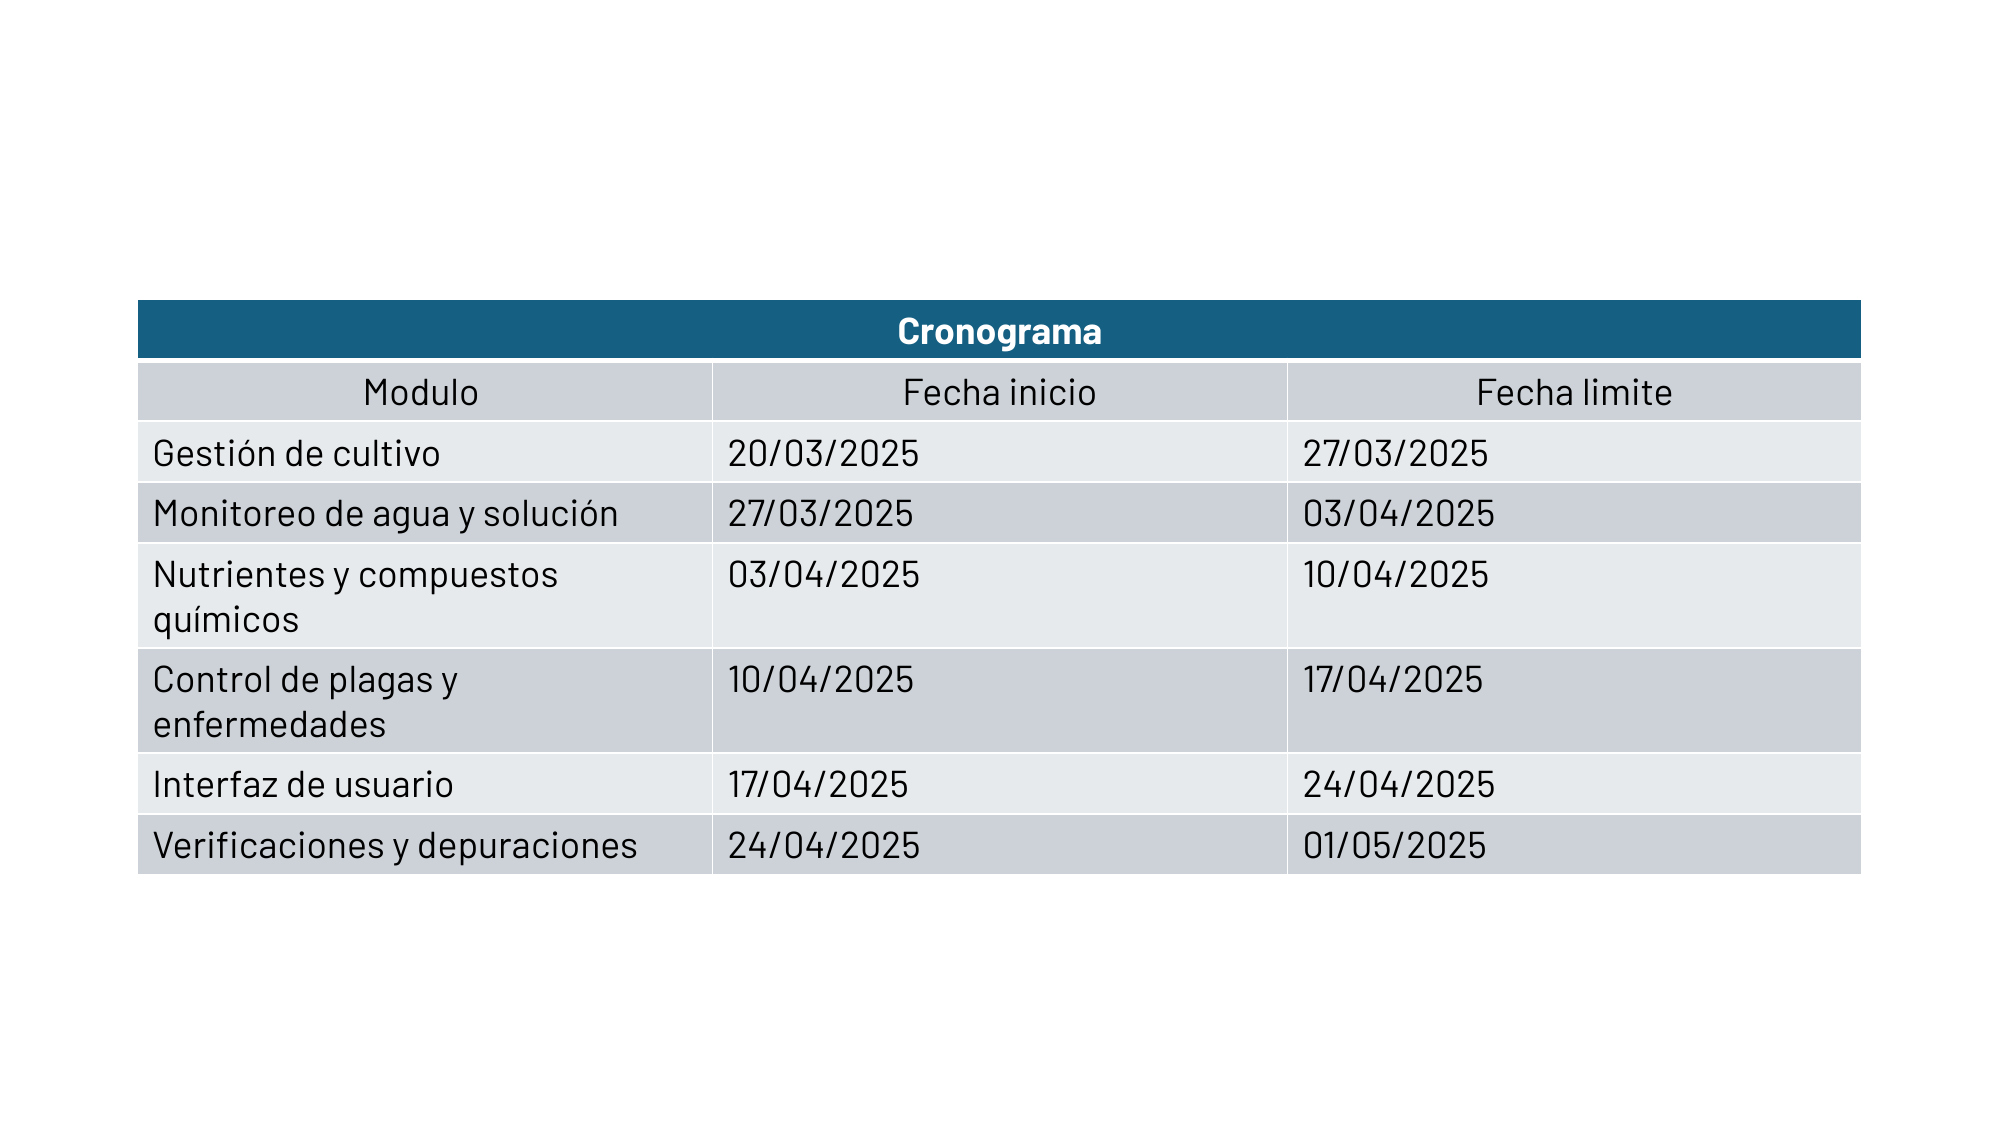

| Cronograma |  |  |
| --- | --- | --- |
| Modulo | Fecha inicio | Fecha limite |
| Gestión de cultivo | 20/03/2025 | 27/03/2025 |
| Monitoreo de agua y solución | 27/03/2025 | 03/04/2025 |
| Nutrientes y compuestos químicos | 03/04/2025 | 10/04/2025 |
| Control de plagas y enfermedades | 10/04/2025 | 17/04/2025 |
| Interfaz de usuario | 17/04/2025 | 24/04/2025 |
| Verificaciones y depuraciones | 24/04/2025 | 01/05/2025 |